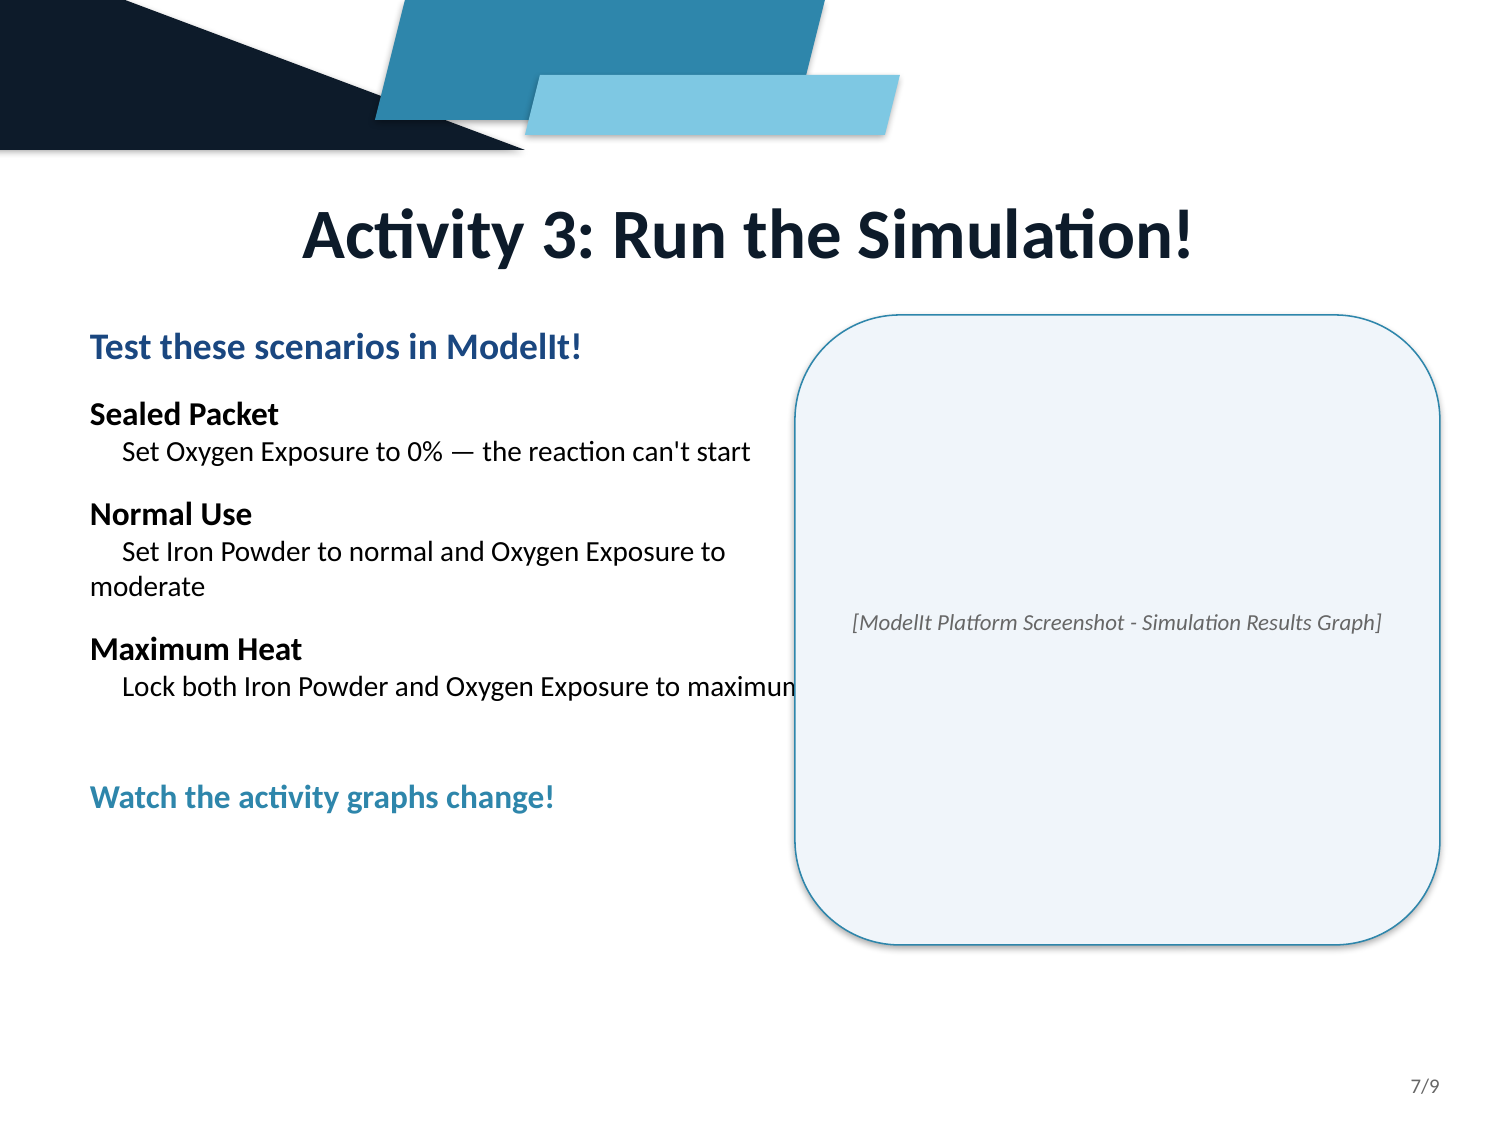

Activity 3: Run the Simulation!
Test these scenarios in ModelIt!
Sealed Packet
     Set Oxygen Exposure to 0% — the reaction can't start
Normal Use
     Set Iron Powder to normal and Oxygen Exposure to moderate
Maximum Heat
     Lock both Iron Powder and Oxygen Exposure to maximum
Watch the activity graphs change!

[ModelIt Platform Screenshot - Simulation Results Graph]
7/9